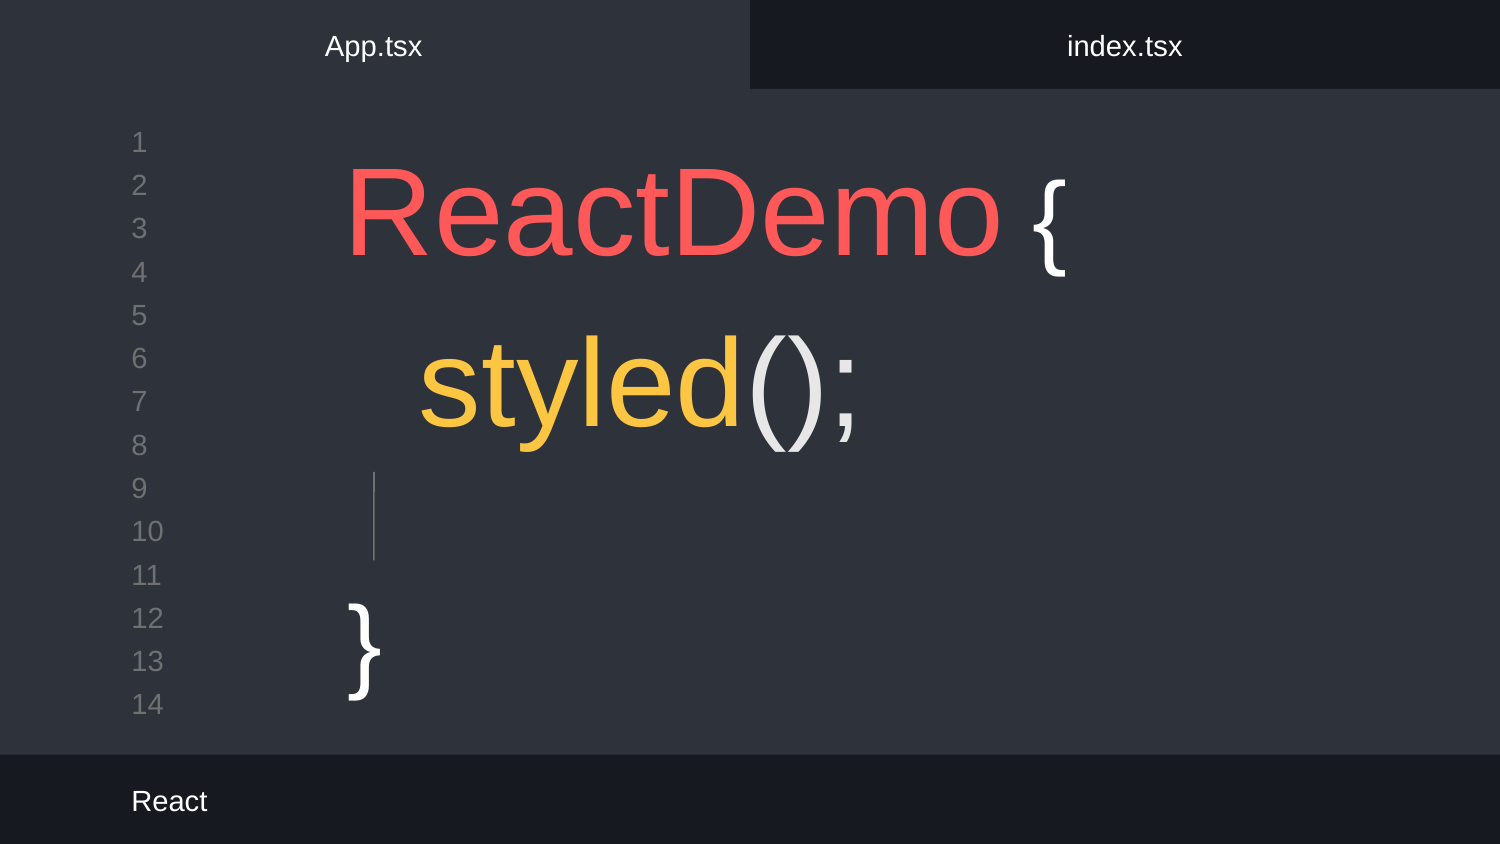

App.tsx
index.tsx
# ReactDemo {
styled();
}
React